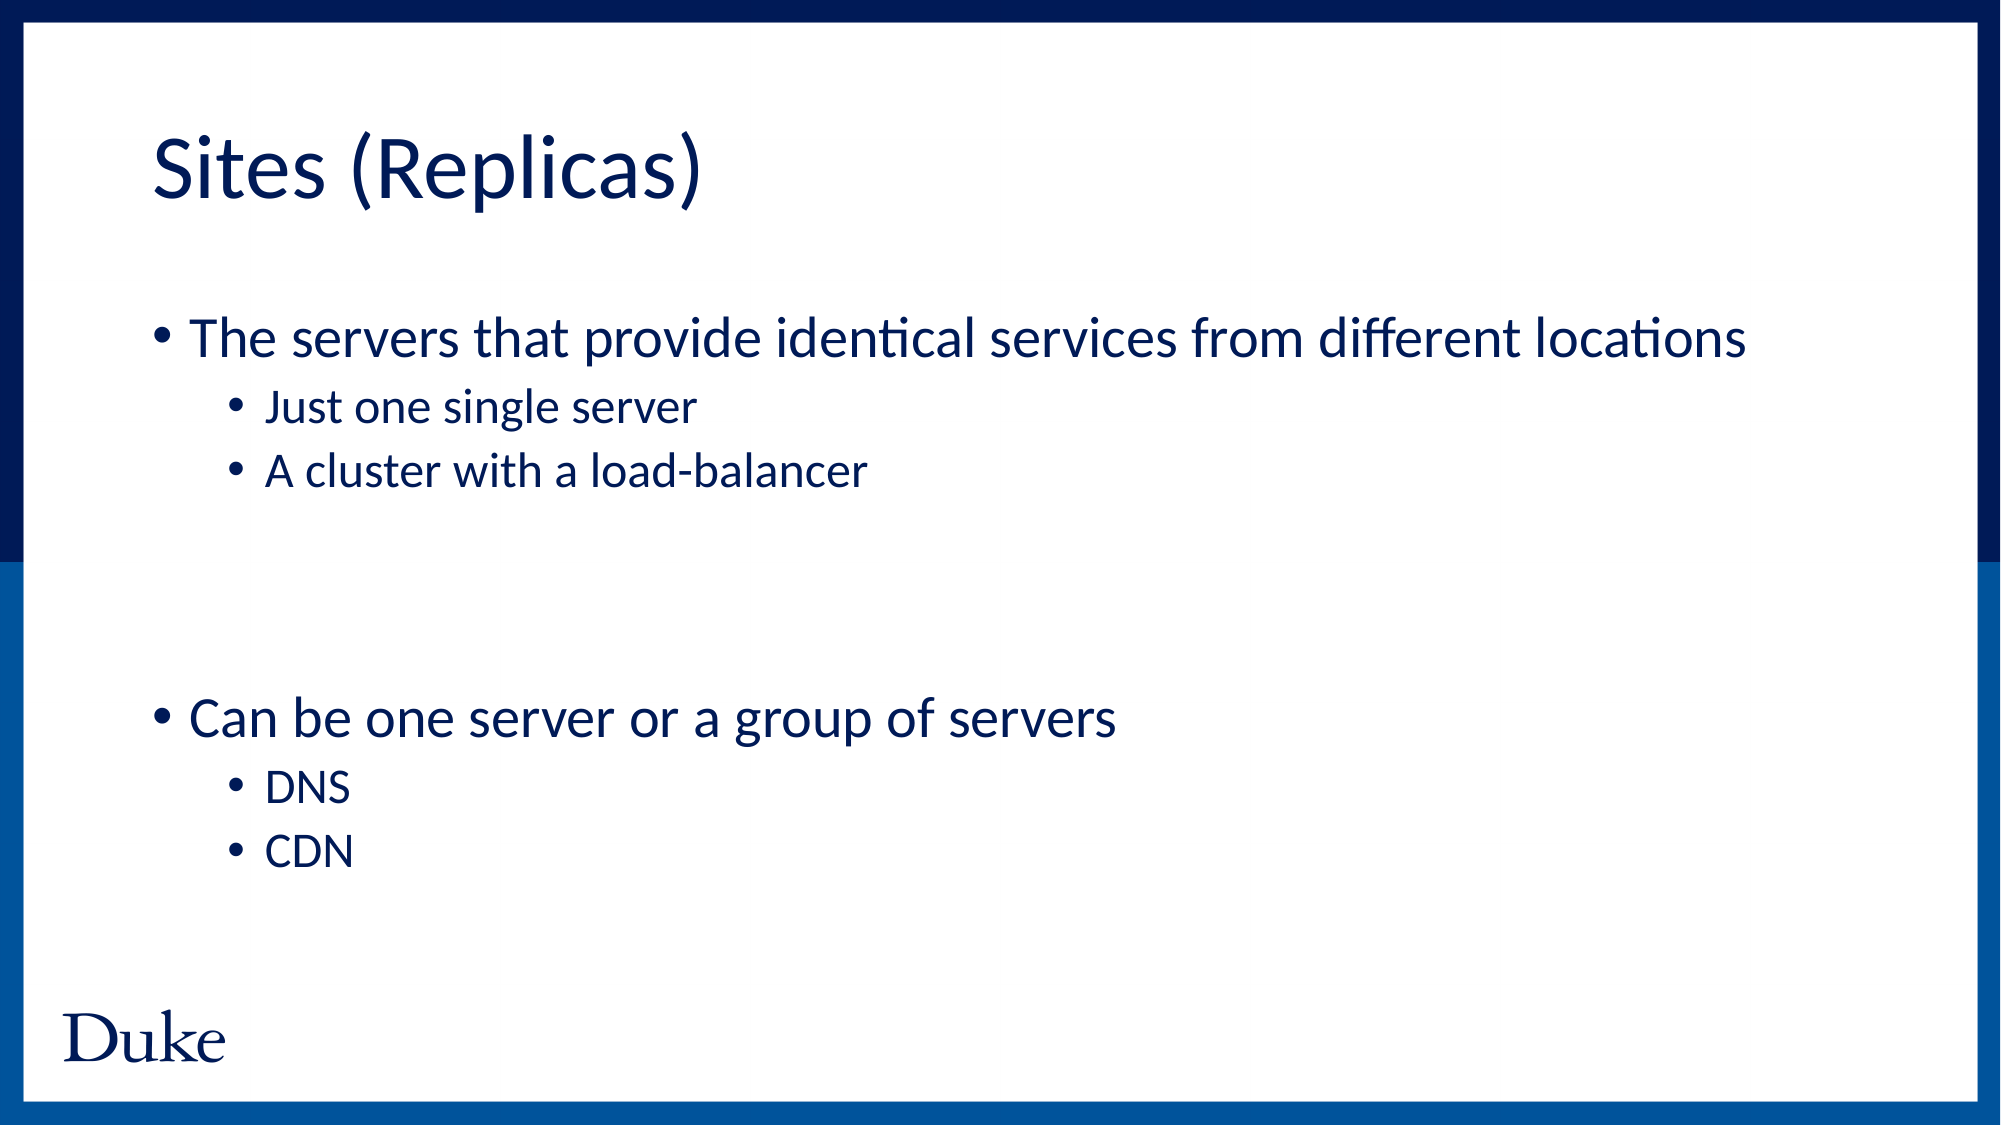

# Sites (Replicas)
The servers that provide identical services from different locations
Just one single server
A cluster with a load-balancer

Can be one server or a group of servers
DNS
CDN